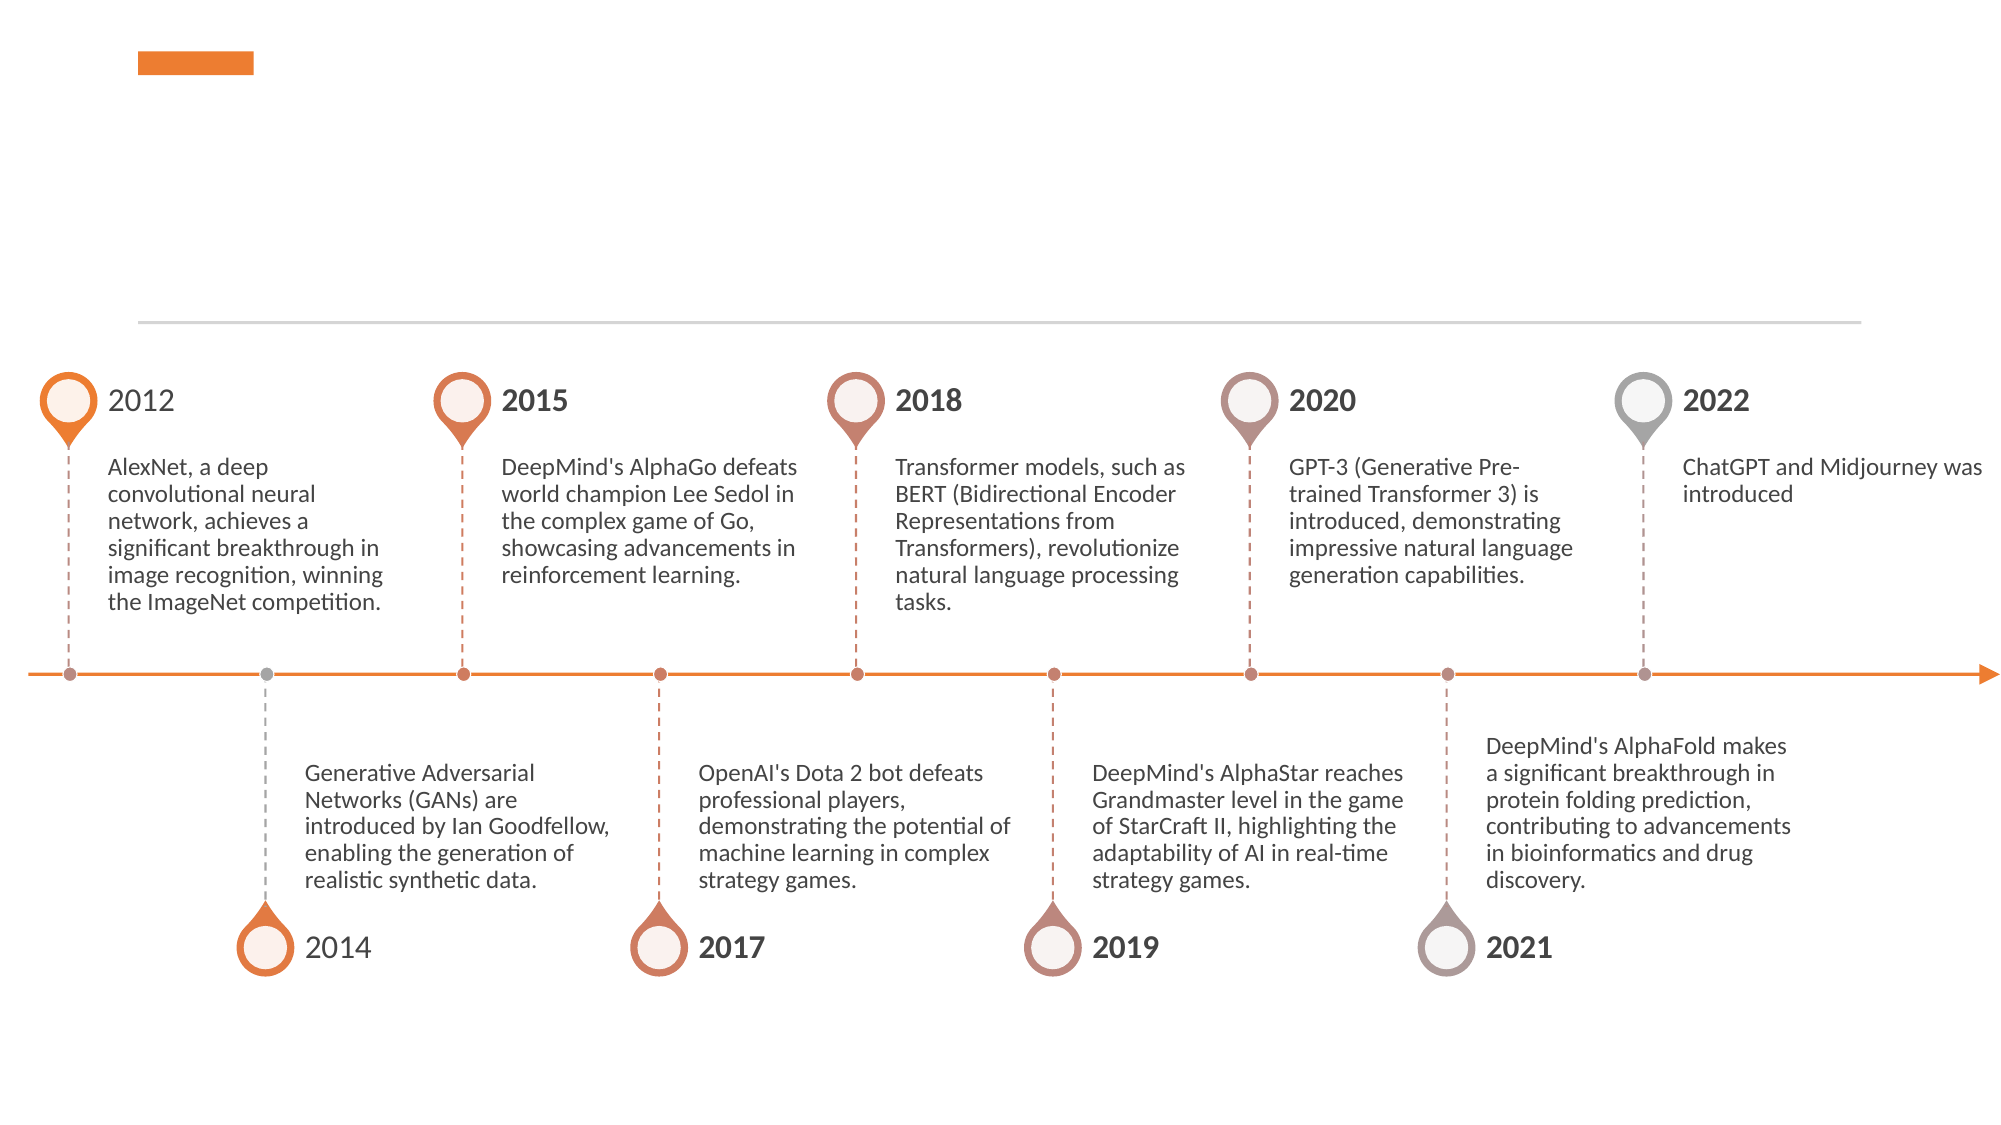

AlexNet, a deep convolutional neural network, achieves a significant breakthrough in image recognition, winning the ImageNet competition.
2012
Generative Adversarial Networks (GANs) are introduced by Ian Goodfellow, enabling the generation of realistic synthetic data.
2014
DeepMind's AlphaGo defeats world champion Lee Sedol in the complex game of Go, showcasing advancements in reinforcement learning.
2015
OpenAI's Dota 2 bot defeats professional players, demonstrating the potential of machine learning in complex strategy games.
2017
Transformer models, such as BERT (Bidirectional Encoder Representations from Transformers), revolutionize natural language processing tasks.
2018
DeepMind's AlphaStar reaches Grandmaster level in the game of StarCraft II, highlighting the adaptability of AI in real-time strategy games.
2019
GPT-3 (Generative Pre-trained Transformer 3) is introduced, demonstrating impressive natural language generation capabilities.
2020
DeepMind's AlphaFold makes a significant breakthrough in protein folding prediction, contributing to advancements in bioinformatics and drug discovery.
2021
ChatGPT and Midjourney was introduced
2022

6